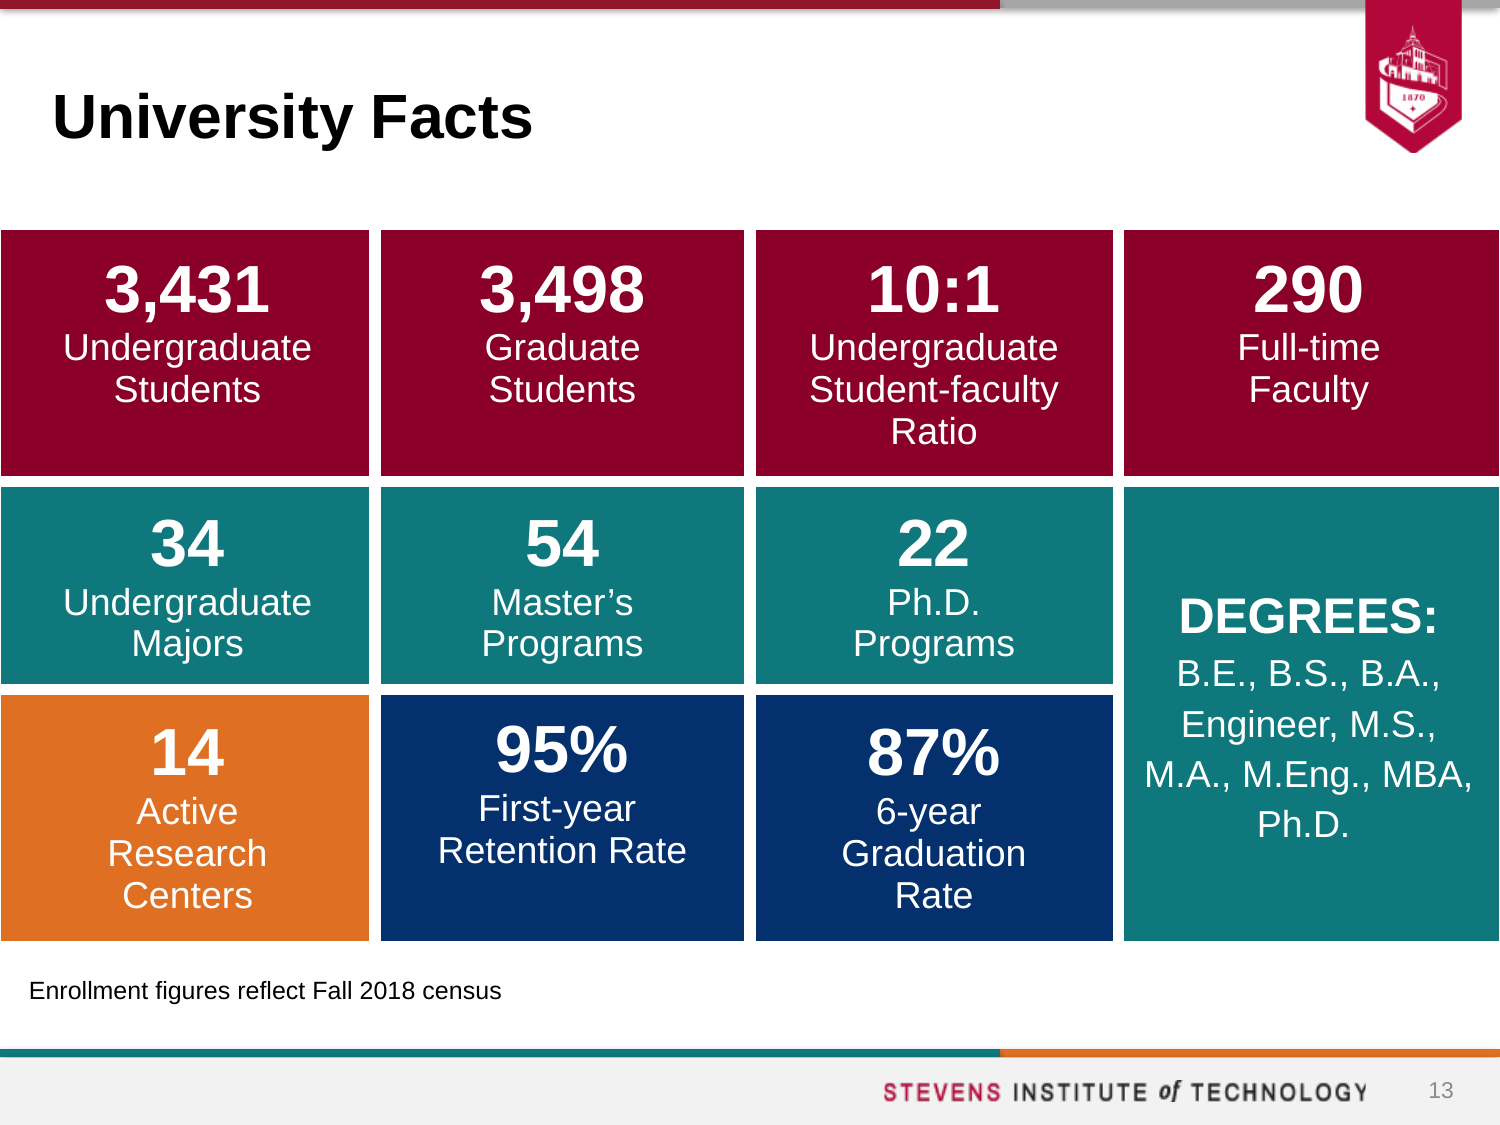

# University Facts
| 3,431 Undergraduate Students | 3,498 Graduate Students | 10:1 Undergraduate Student-faculty Ratio | 290 Full-time Faculty |
| --- | --- | --- | --- |
| 34 Undergraduate Majors | 54 Master’s Programs | 22 Ph.D. Programs | DEGREES: B.E., B.S., B.A., Engineer, M.S., M.A., M.Eng., MBA, Ph.D. |
| 14 Active Research Centers | 95% First-year Retention Rate | 87% 6-year Graduation Rate |  |
Enrollment figures reflect Fall 2018 census
13